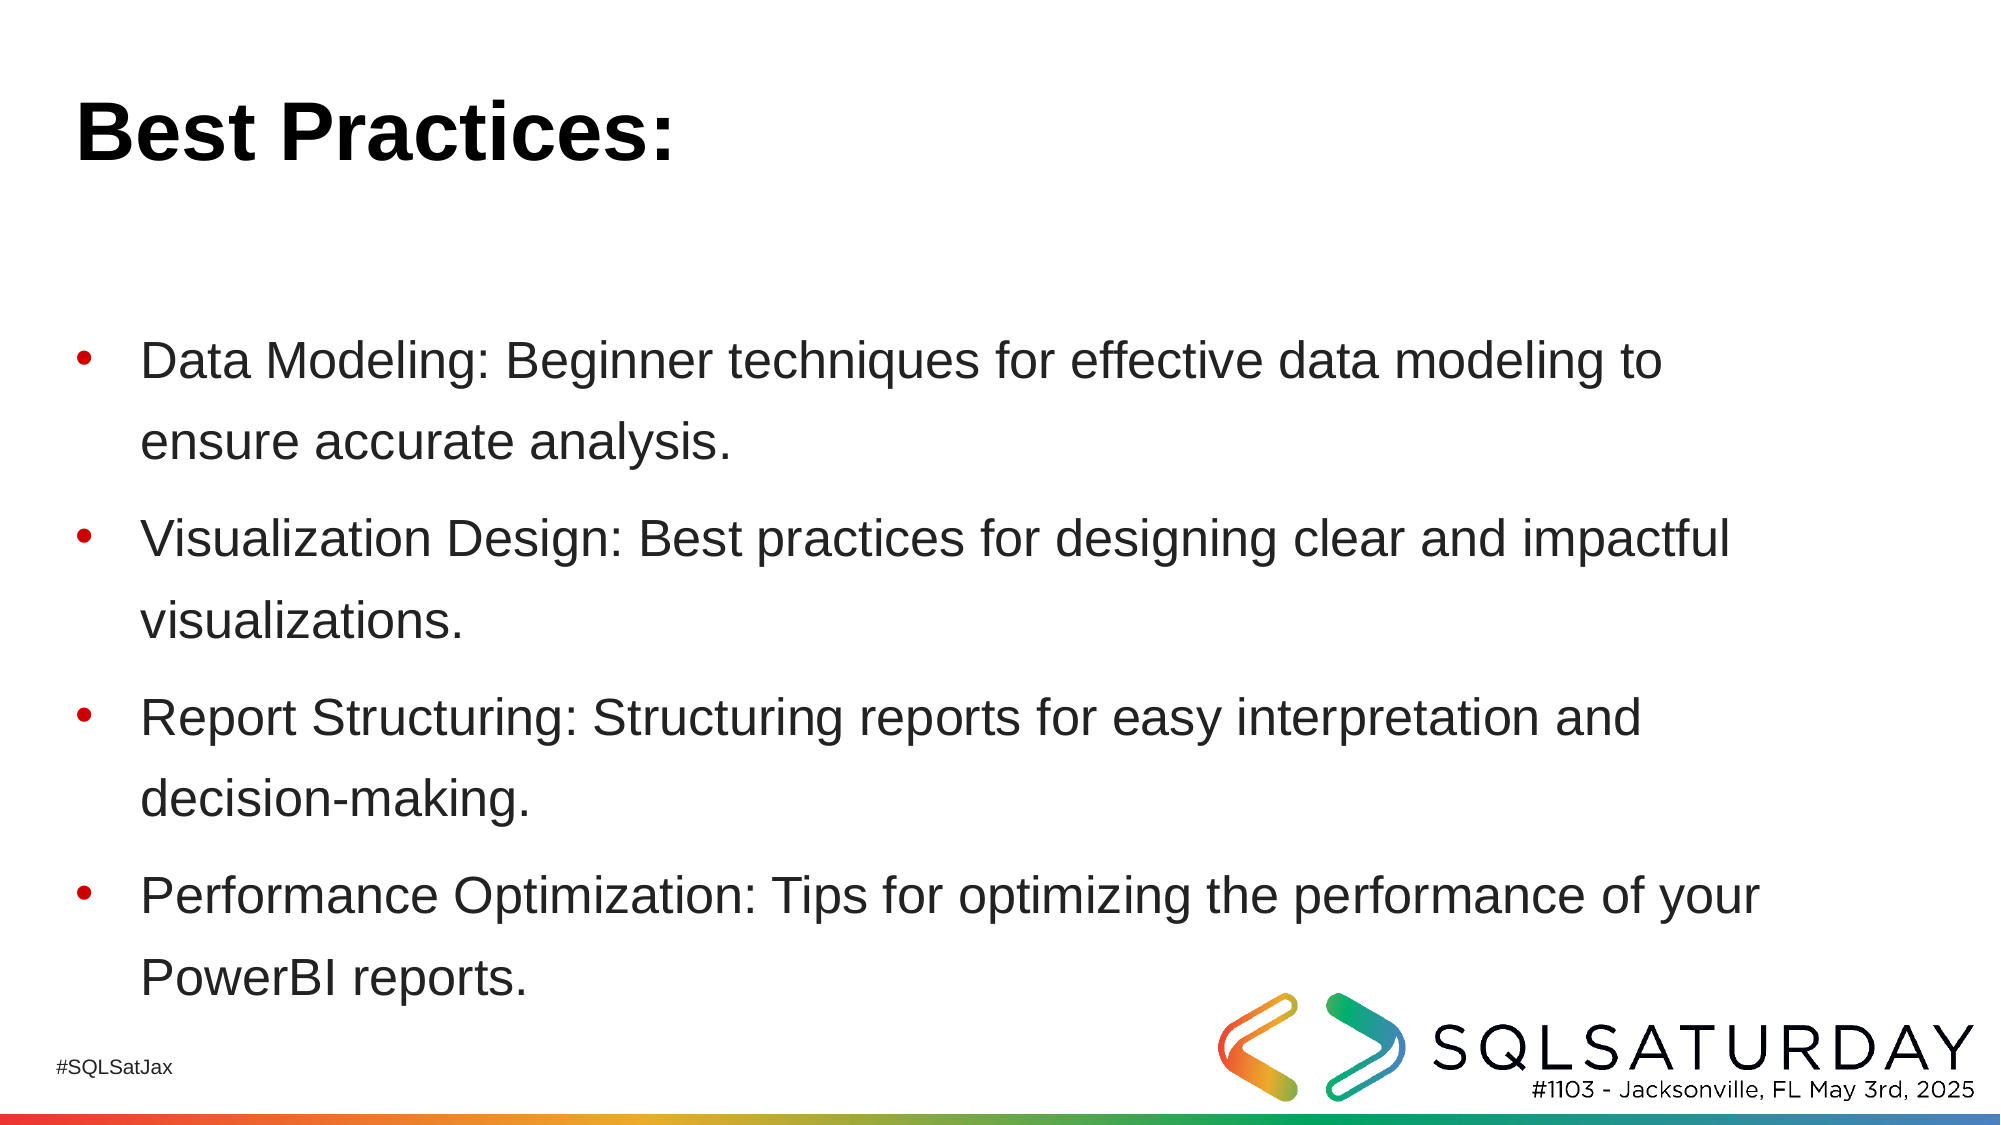

# Best Practices:
Data Modeling: Beginner techniques for effective data modeling to ensure accurate analysis.
Visualization Design: Best practices for designing clear and impactful visualizations.
Report Structuring: Structuring reports for easy interpretation and decision-making.
Performance Optimization: Tips for optimizing the performance of your PowerBI reports.